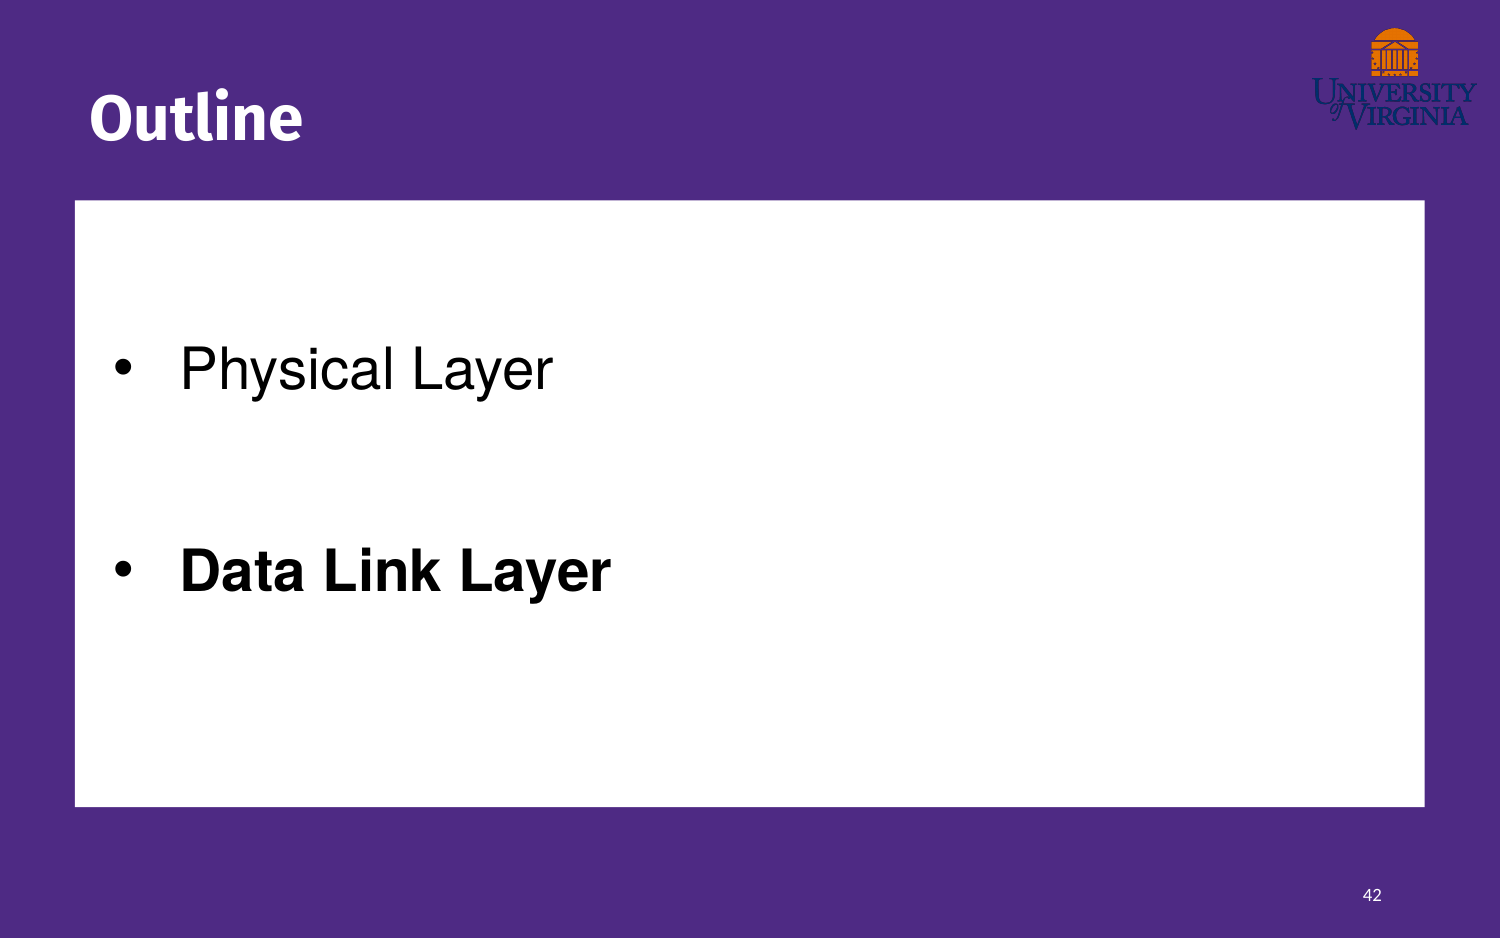

# Outline

Physical Layer

Data Link Layer
42